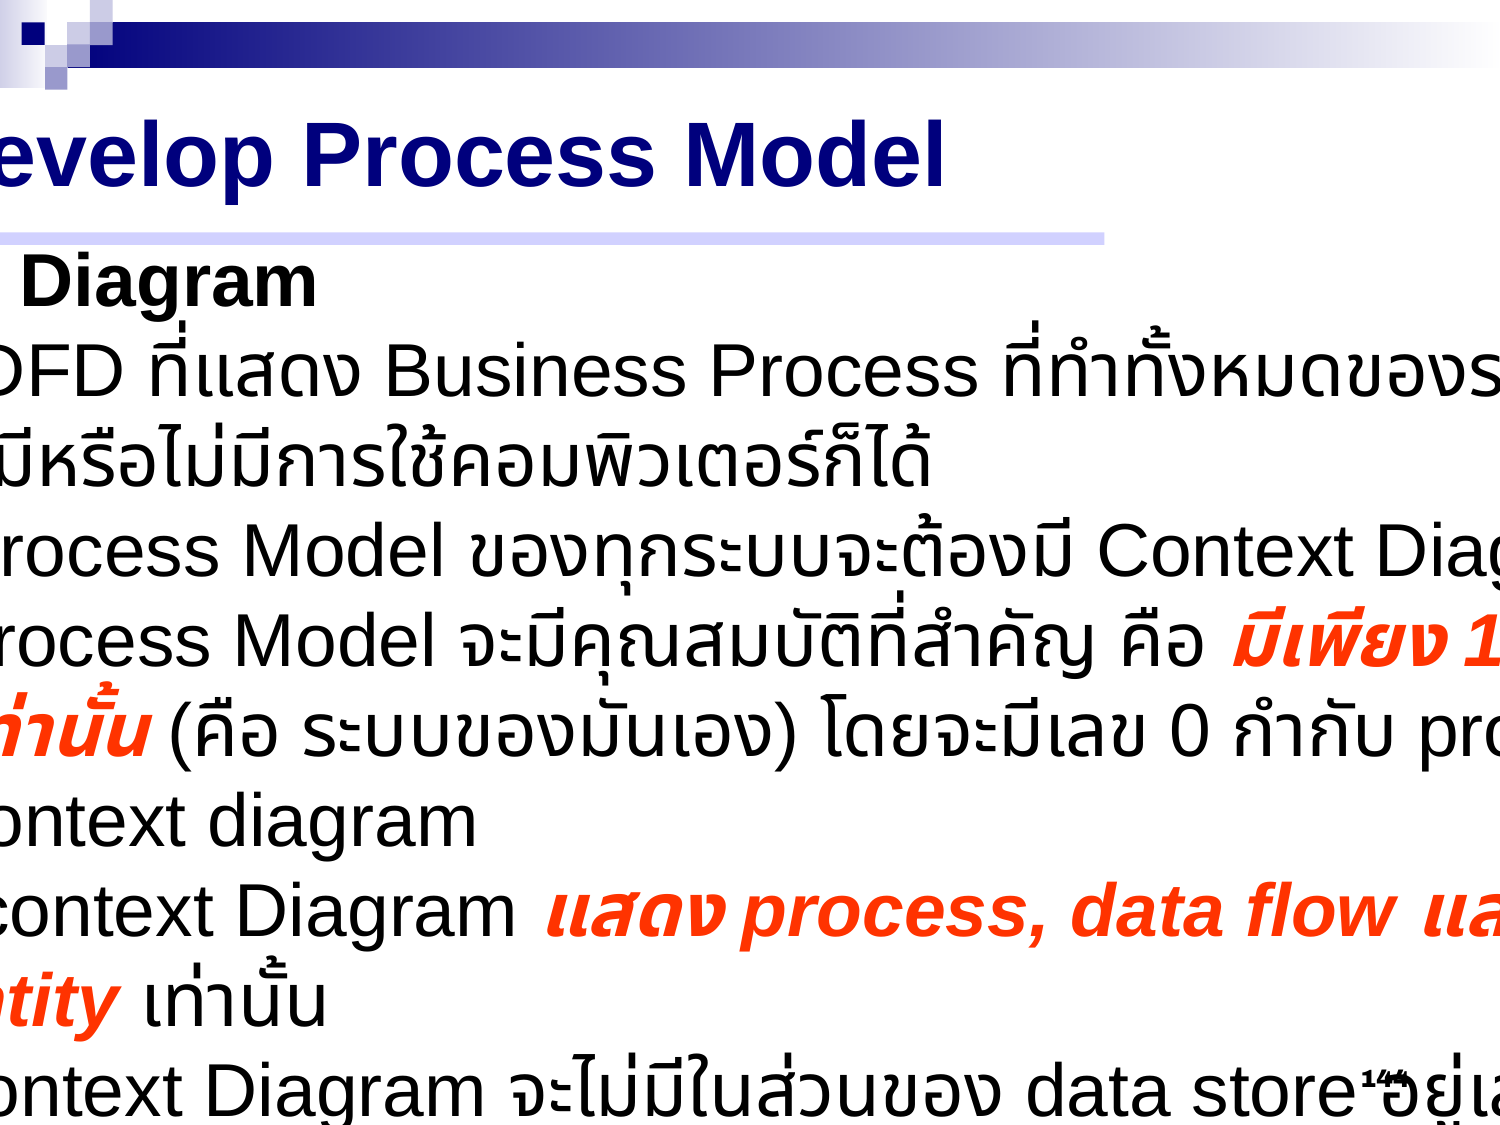

Develop Process Model
Context Diagram
  เป็น DFD ที่แสดง Business Process ที่ทำทั้งหมดของระบบ
	ที่มีหรือไม่มีการใช้คอมพิวเตอร์ก็ได้
  ทุก Process Model ของทุกระบบจะต้องมี Context Diagram
  ซึ่ง Process Model จะมีคุณสมบัติที่สำคัญ คือ มีเพียง 1 process
	เท่านั้น (คือ ระบบของมันเอง) โดยจะมีเลข 0 กำกับ process ของ
	context diagram
  โดย context Diagram แสดง process, data flow และ external
      entity เท่านั้น
  ซึ่ง context Diagram จะไม่มีในส่วนของ data store อยู่เลย

144